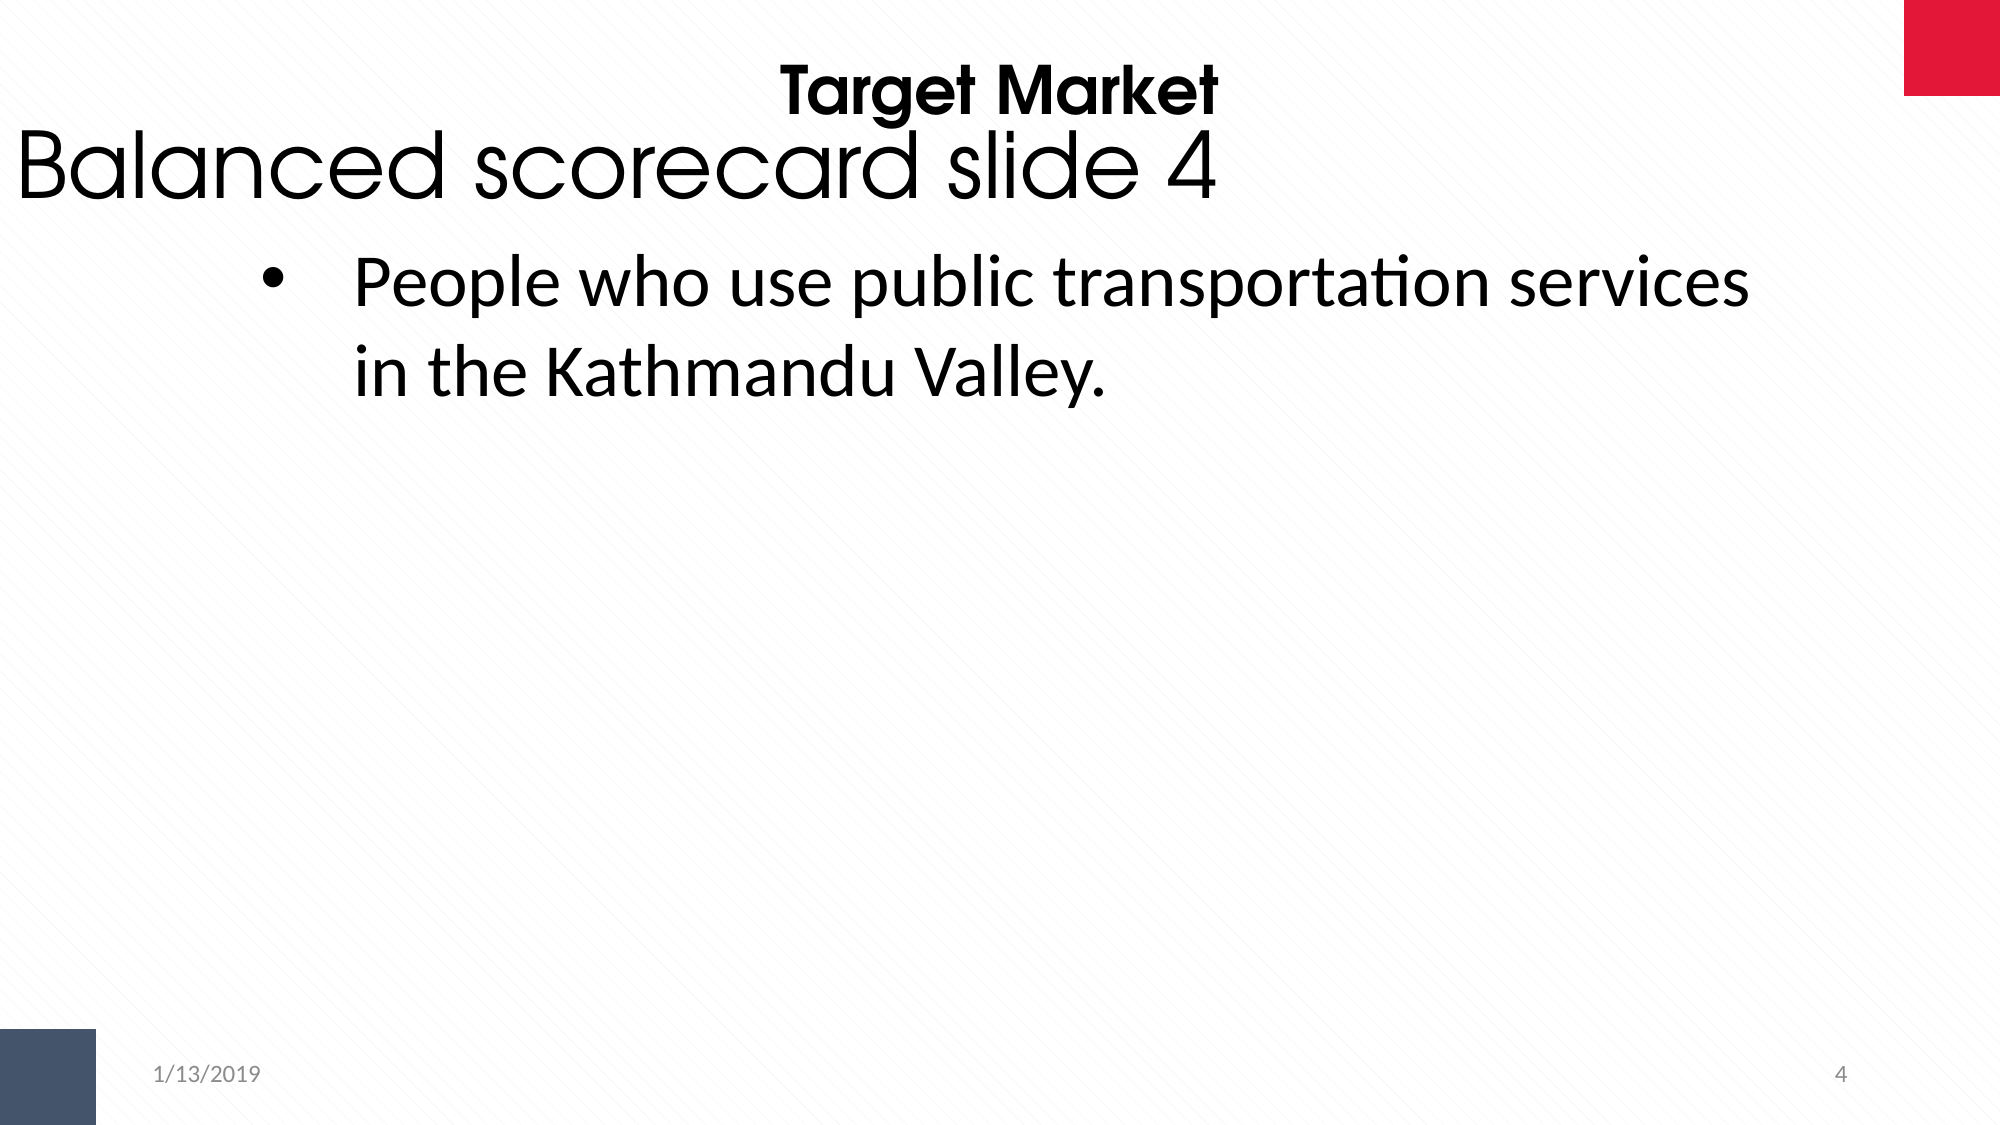

Target Market
Balanced scorecard slide 4
People who use public transportation services in the Kathmandu Valley.

1/13/2019
4